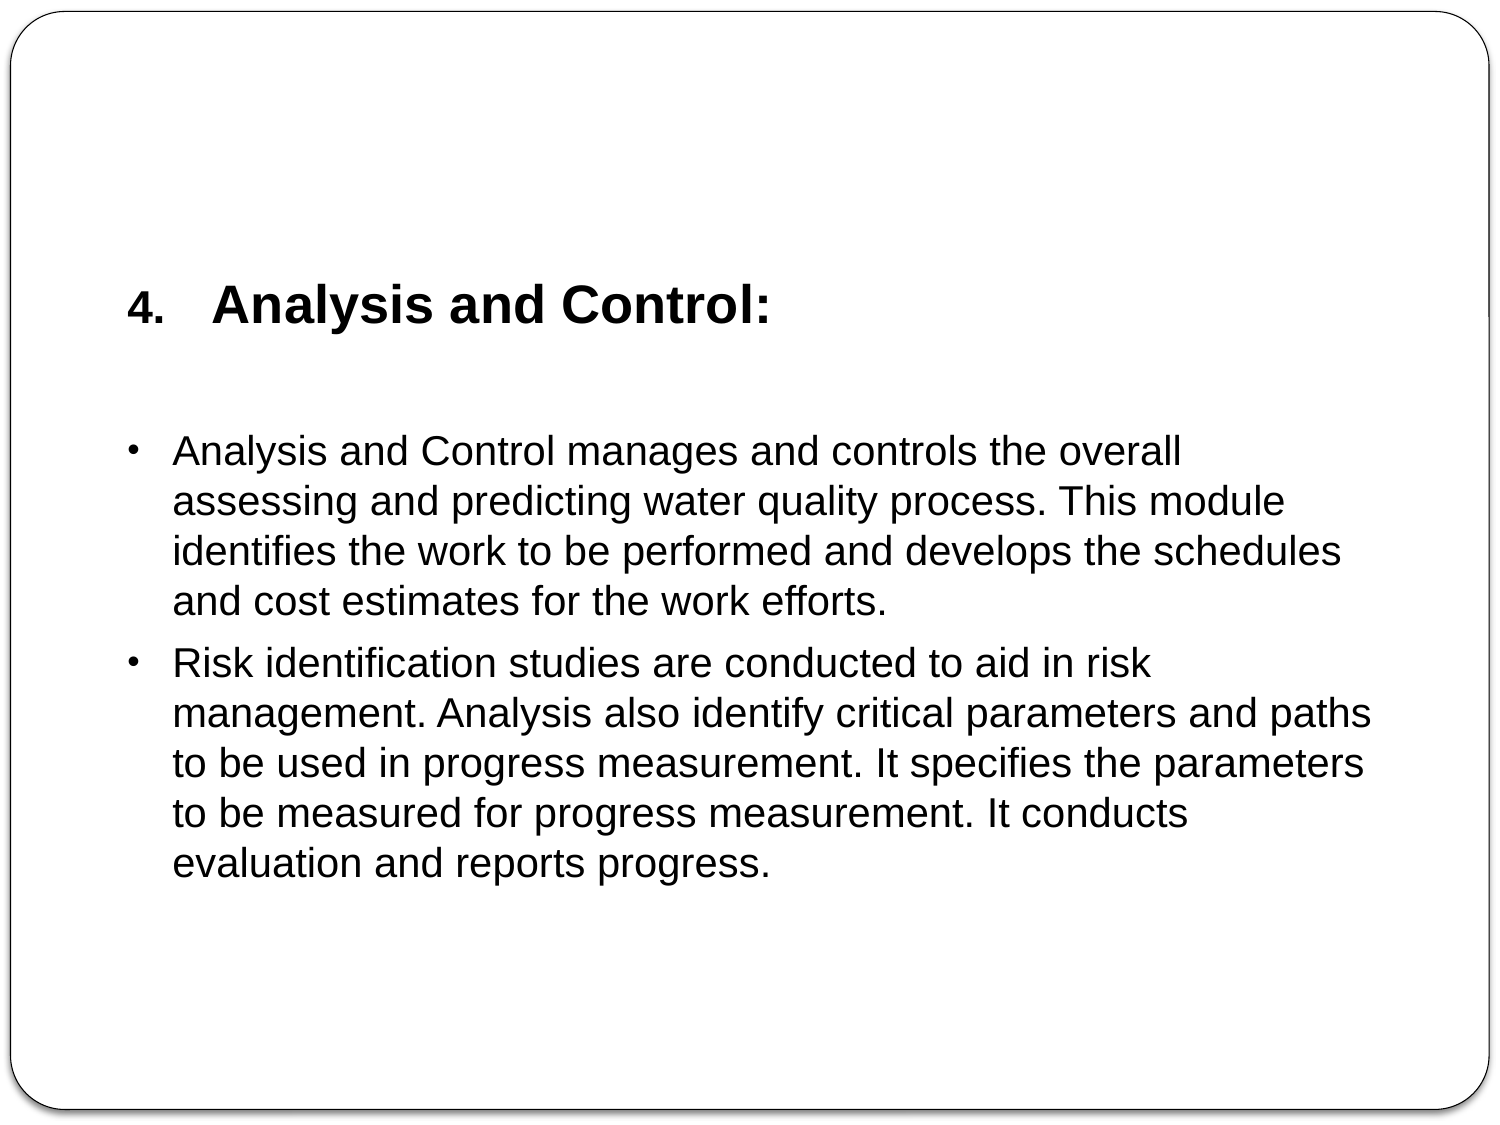

Analysis and Control:

Analysis and Control manages and controls the overall assessing and predicting water quality process. This module identifies the work to be performed and develops the schedules and cost estimates for the work efforts.
Risk identification studies are conducted to aid in risk management. Analysis also identify critical parameters and paths to be used in progress measurement. It specifies the parameters to be measured for progress measurement. It conducts evaluation and reports progress.